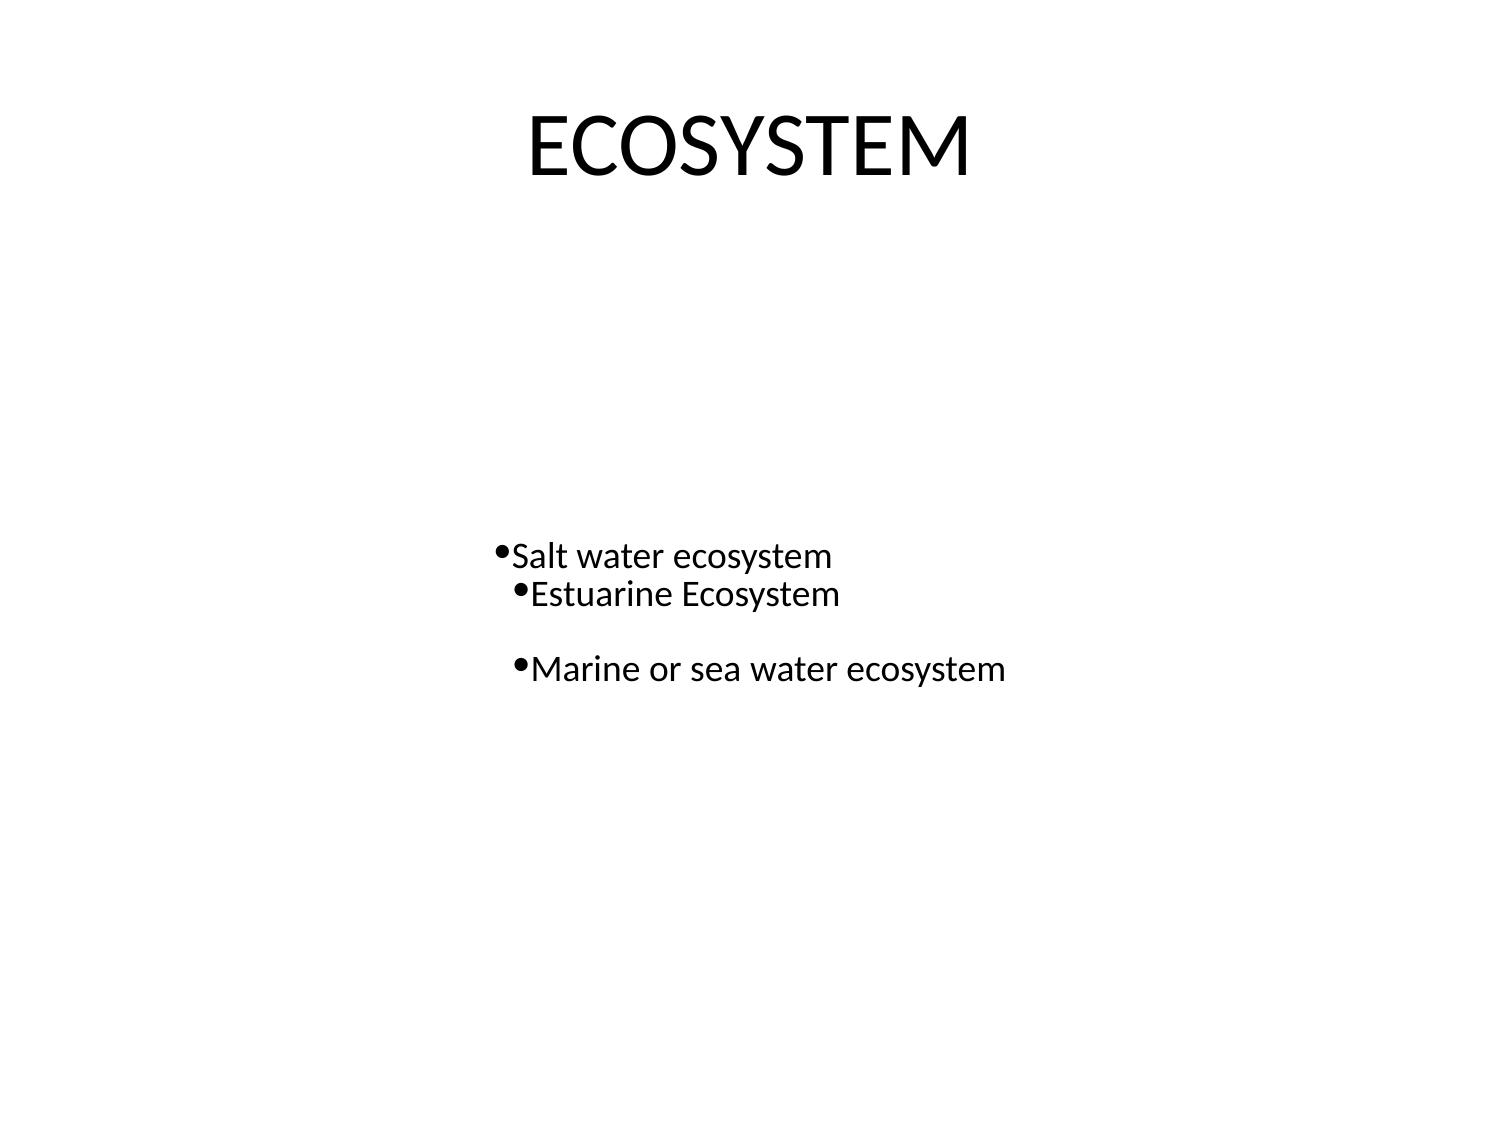

# ECOSYSTEM
Salt water ecosystem
Estuarine Ecosystem

Marine or sea water ecosystem